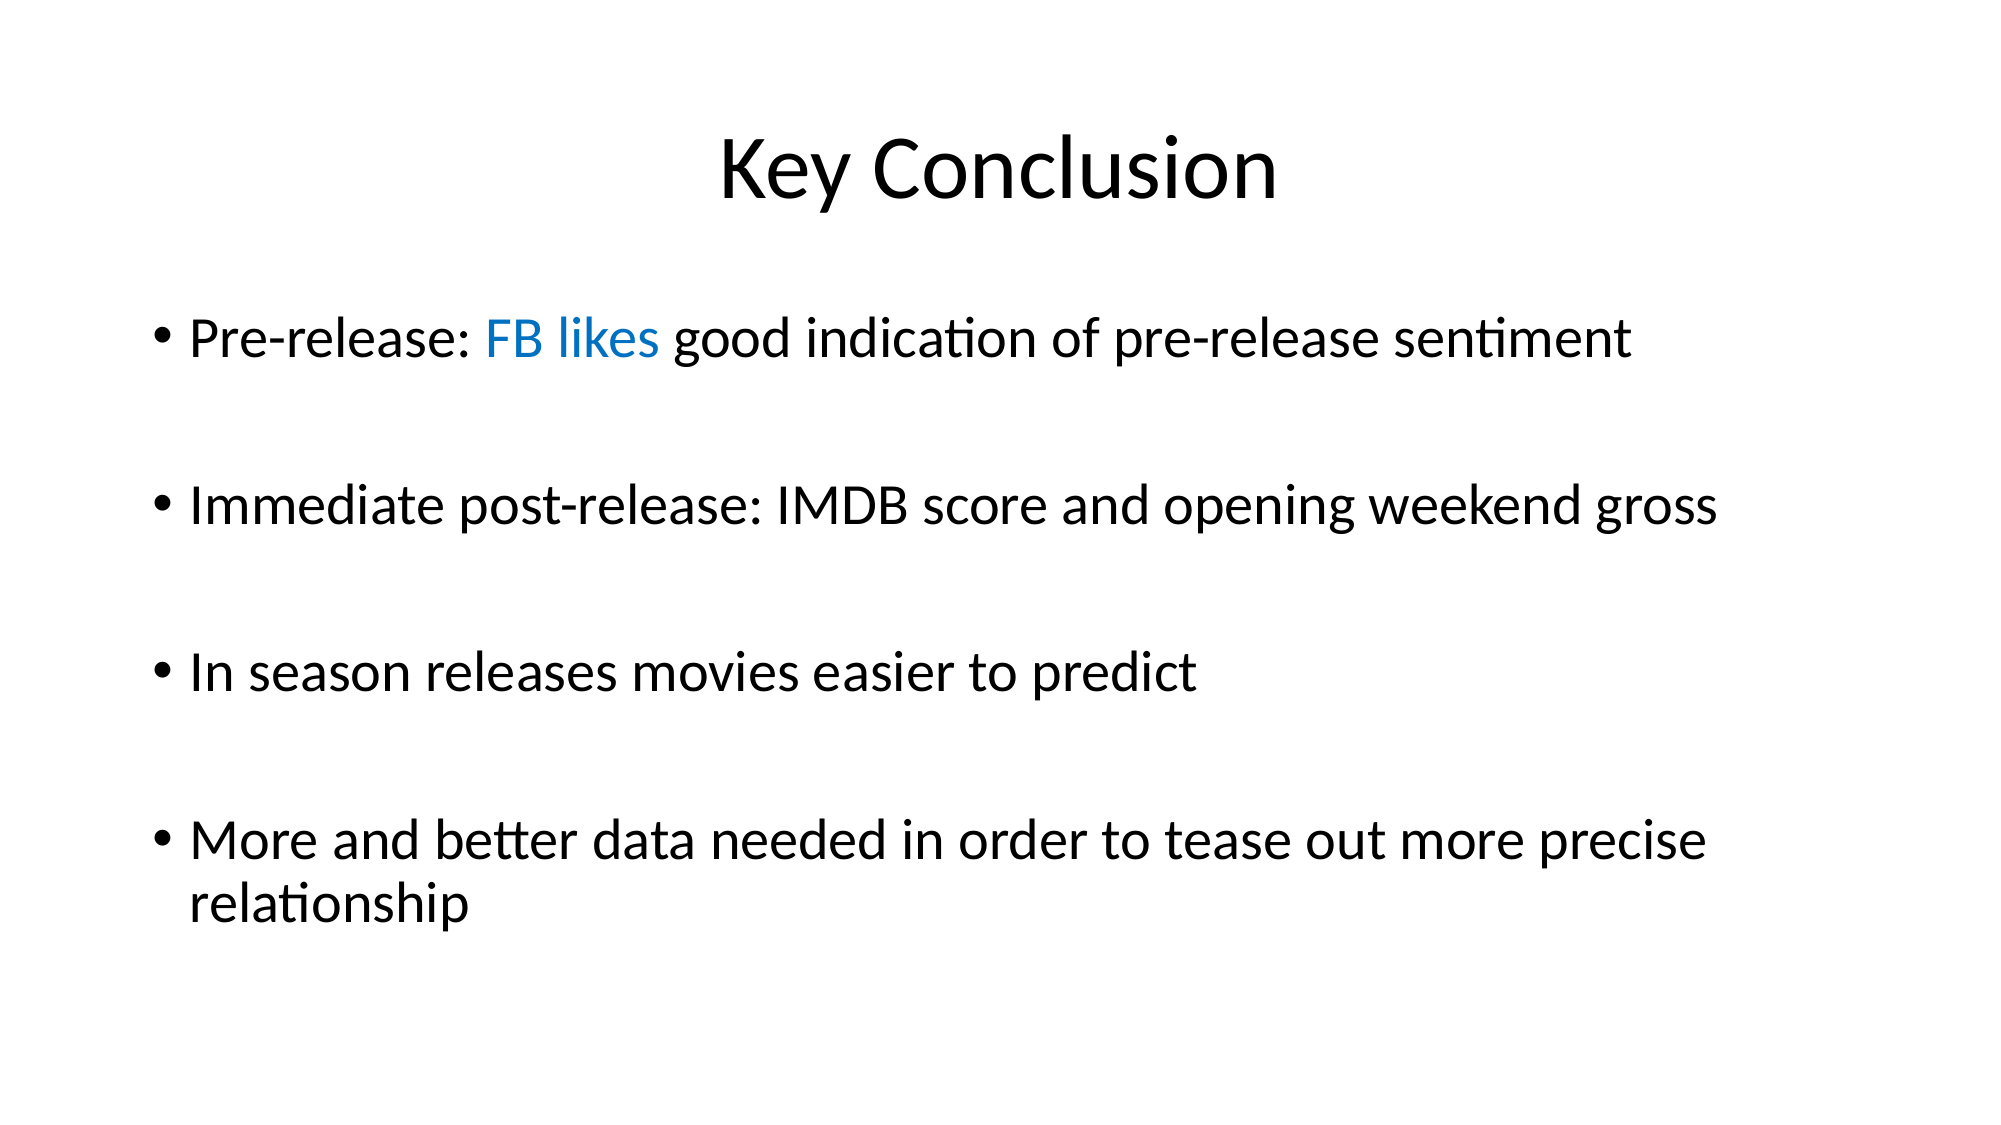

# Key Conclusion
Pre-release: FB likes good indication of pre-release sentiment

Immediate post-release: IMDB score and opening weekend gross

In season releases movies easier to predict

More and better data needed in order to tease out more precise relationship